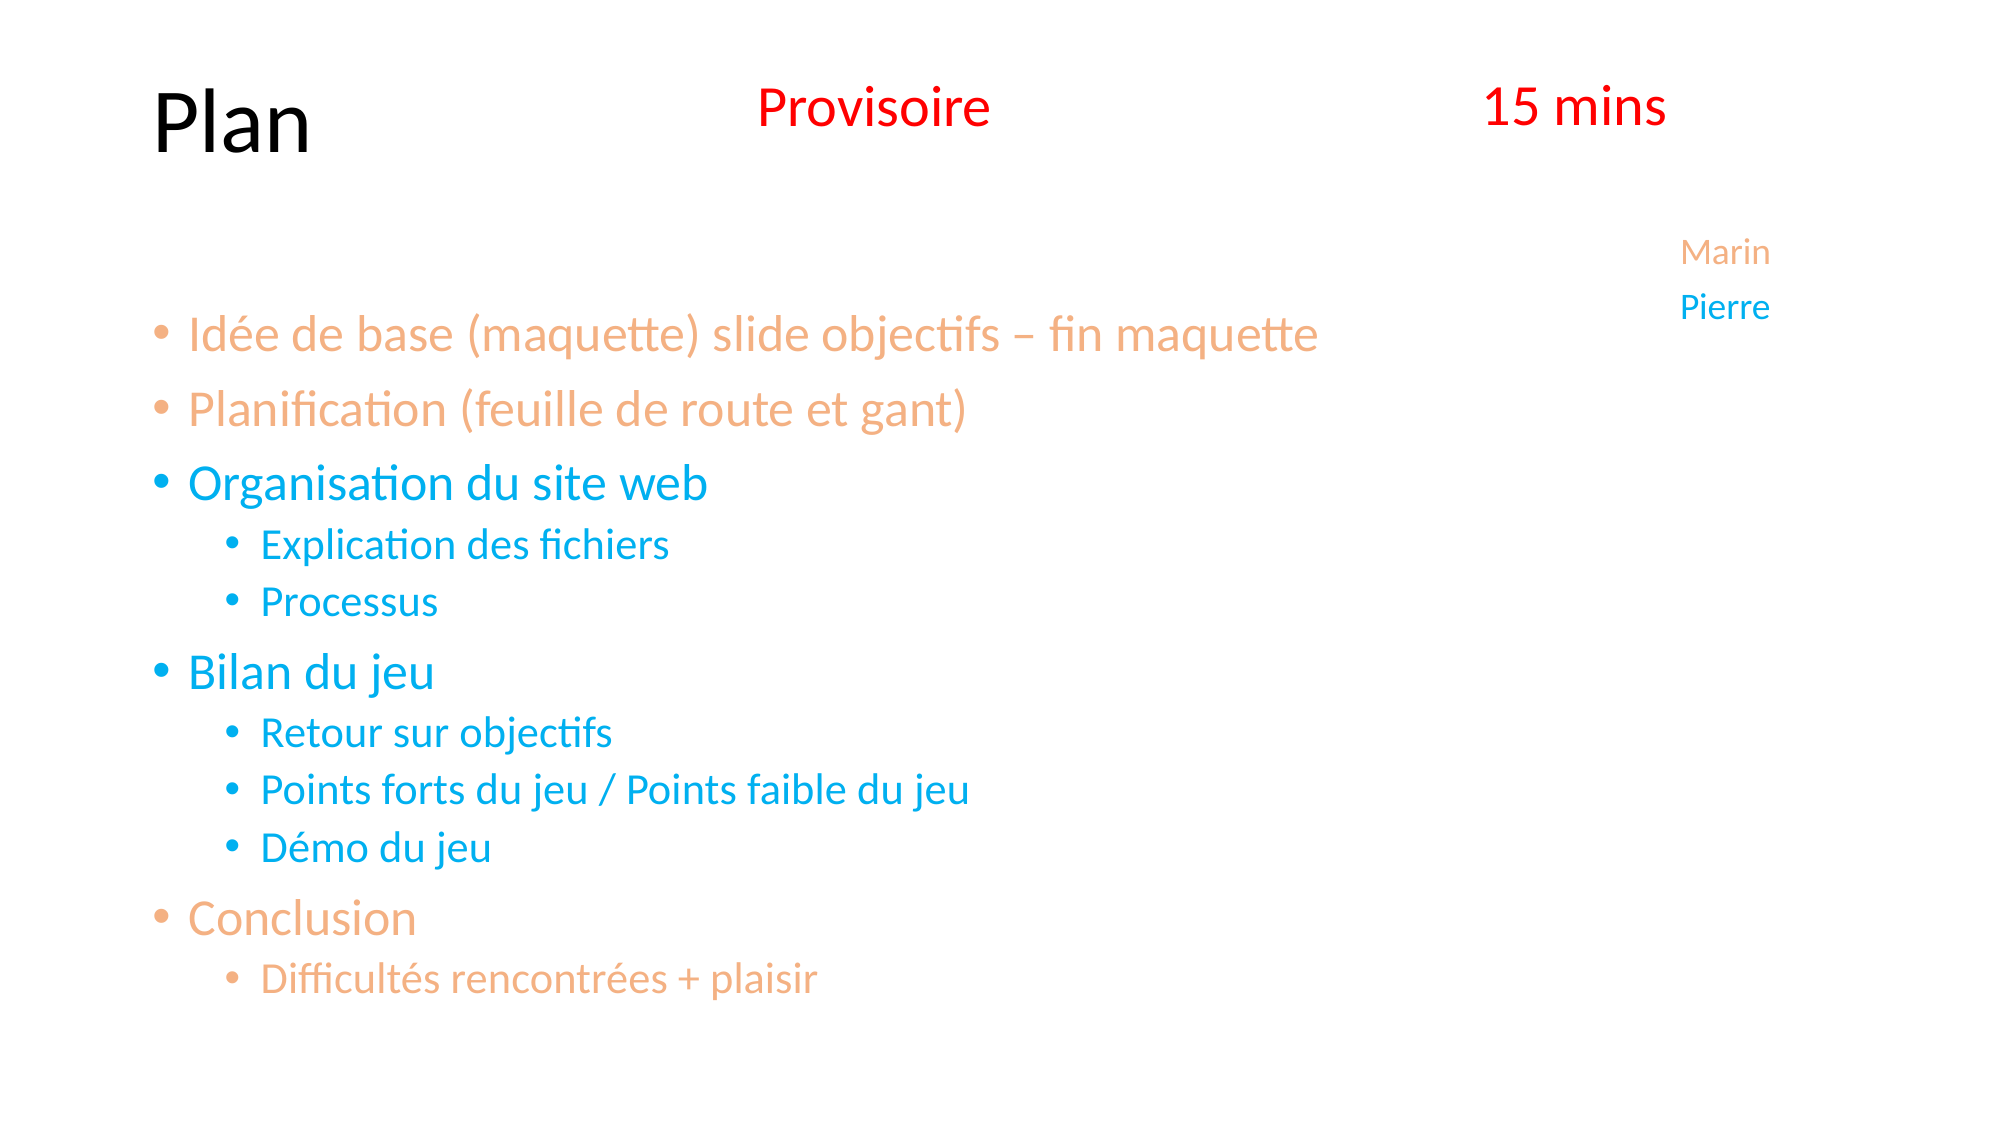

# Plan
15 mins
Provisoire
Marin
Pierre
Idée de base (maquette) slide objectifs – fin maquette
Planification (feuille de route et gant)
Organisation du site web
Explication des fichiers
Processus
Bilan du jeu
Retour sur objectifs
Points forts du jeu / Points faible du jeu
Démo du jeu
Conclusion
Difficultés rencontrées + plaisir